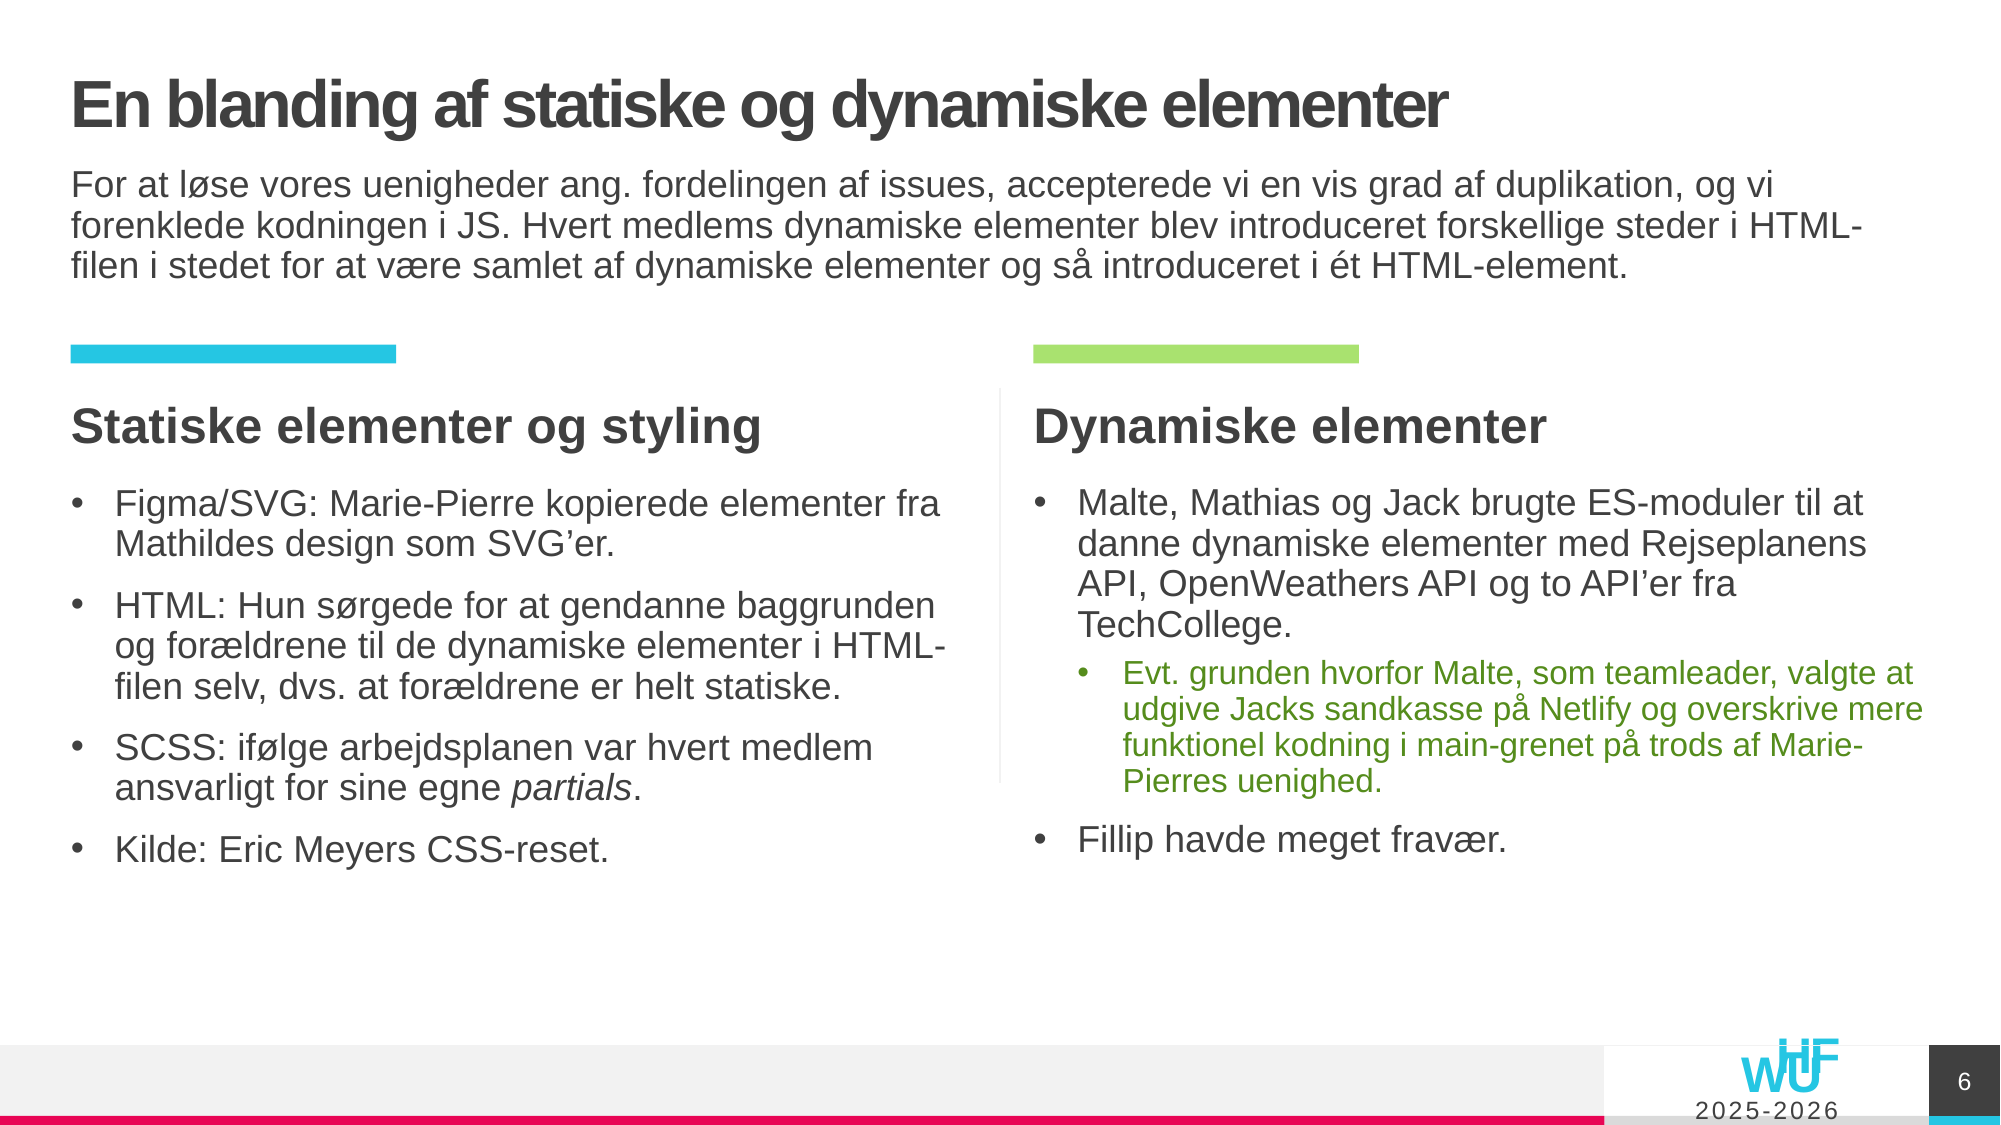

# En blanding af statiske og dynamiske elementer
For at løse vores uenigheder ang. fordelingen af issues, accepterede vi en vis grad af duplikation, og vi forenklede kodningen i JS. Hvert medlems dynamiske elementer blev introduceret forskellige steder i HTML-filen i stedet for at være samlet af dynamiske elementer og så introduceret i ét HTML-element.

Statiske elementer og styling
Dynamiske elementer
Malte, Mathias og Jack brugte ES-moduler til at danne dynamiske elementer med Rejseplanens API, OpenWeathers API og to API’er fra TechCollege.
Evt. grunden hvorfor Malte, som teamleader, valgte at udgive Jacks sandkasse på Netlify og overskrive mere funktionel kodning i main-grenet på trods af Marie-Pierres uenighed.
Fillip havde meget fravær.

Figma/SVG: Marie-Pierre kopierede elementer fra Mathildes design som SVG’er.
HTML: Hun sørgede for at gendanne baggrunden og forældrene til de dynamiske elementer i HTML-filen selv, dvs. at forældrene er helt statiske.
SCSS: ifølge arbejdsplanen var hvert medlem ansvarligt for sine egne partials.
Kilde: Eric Meyers CSS-reset.
6